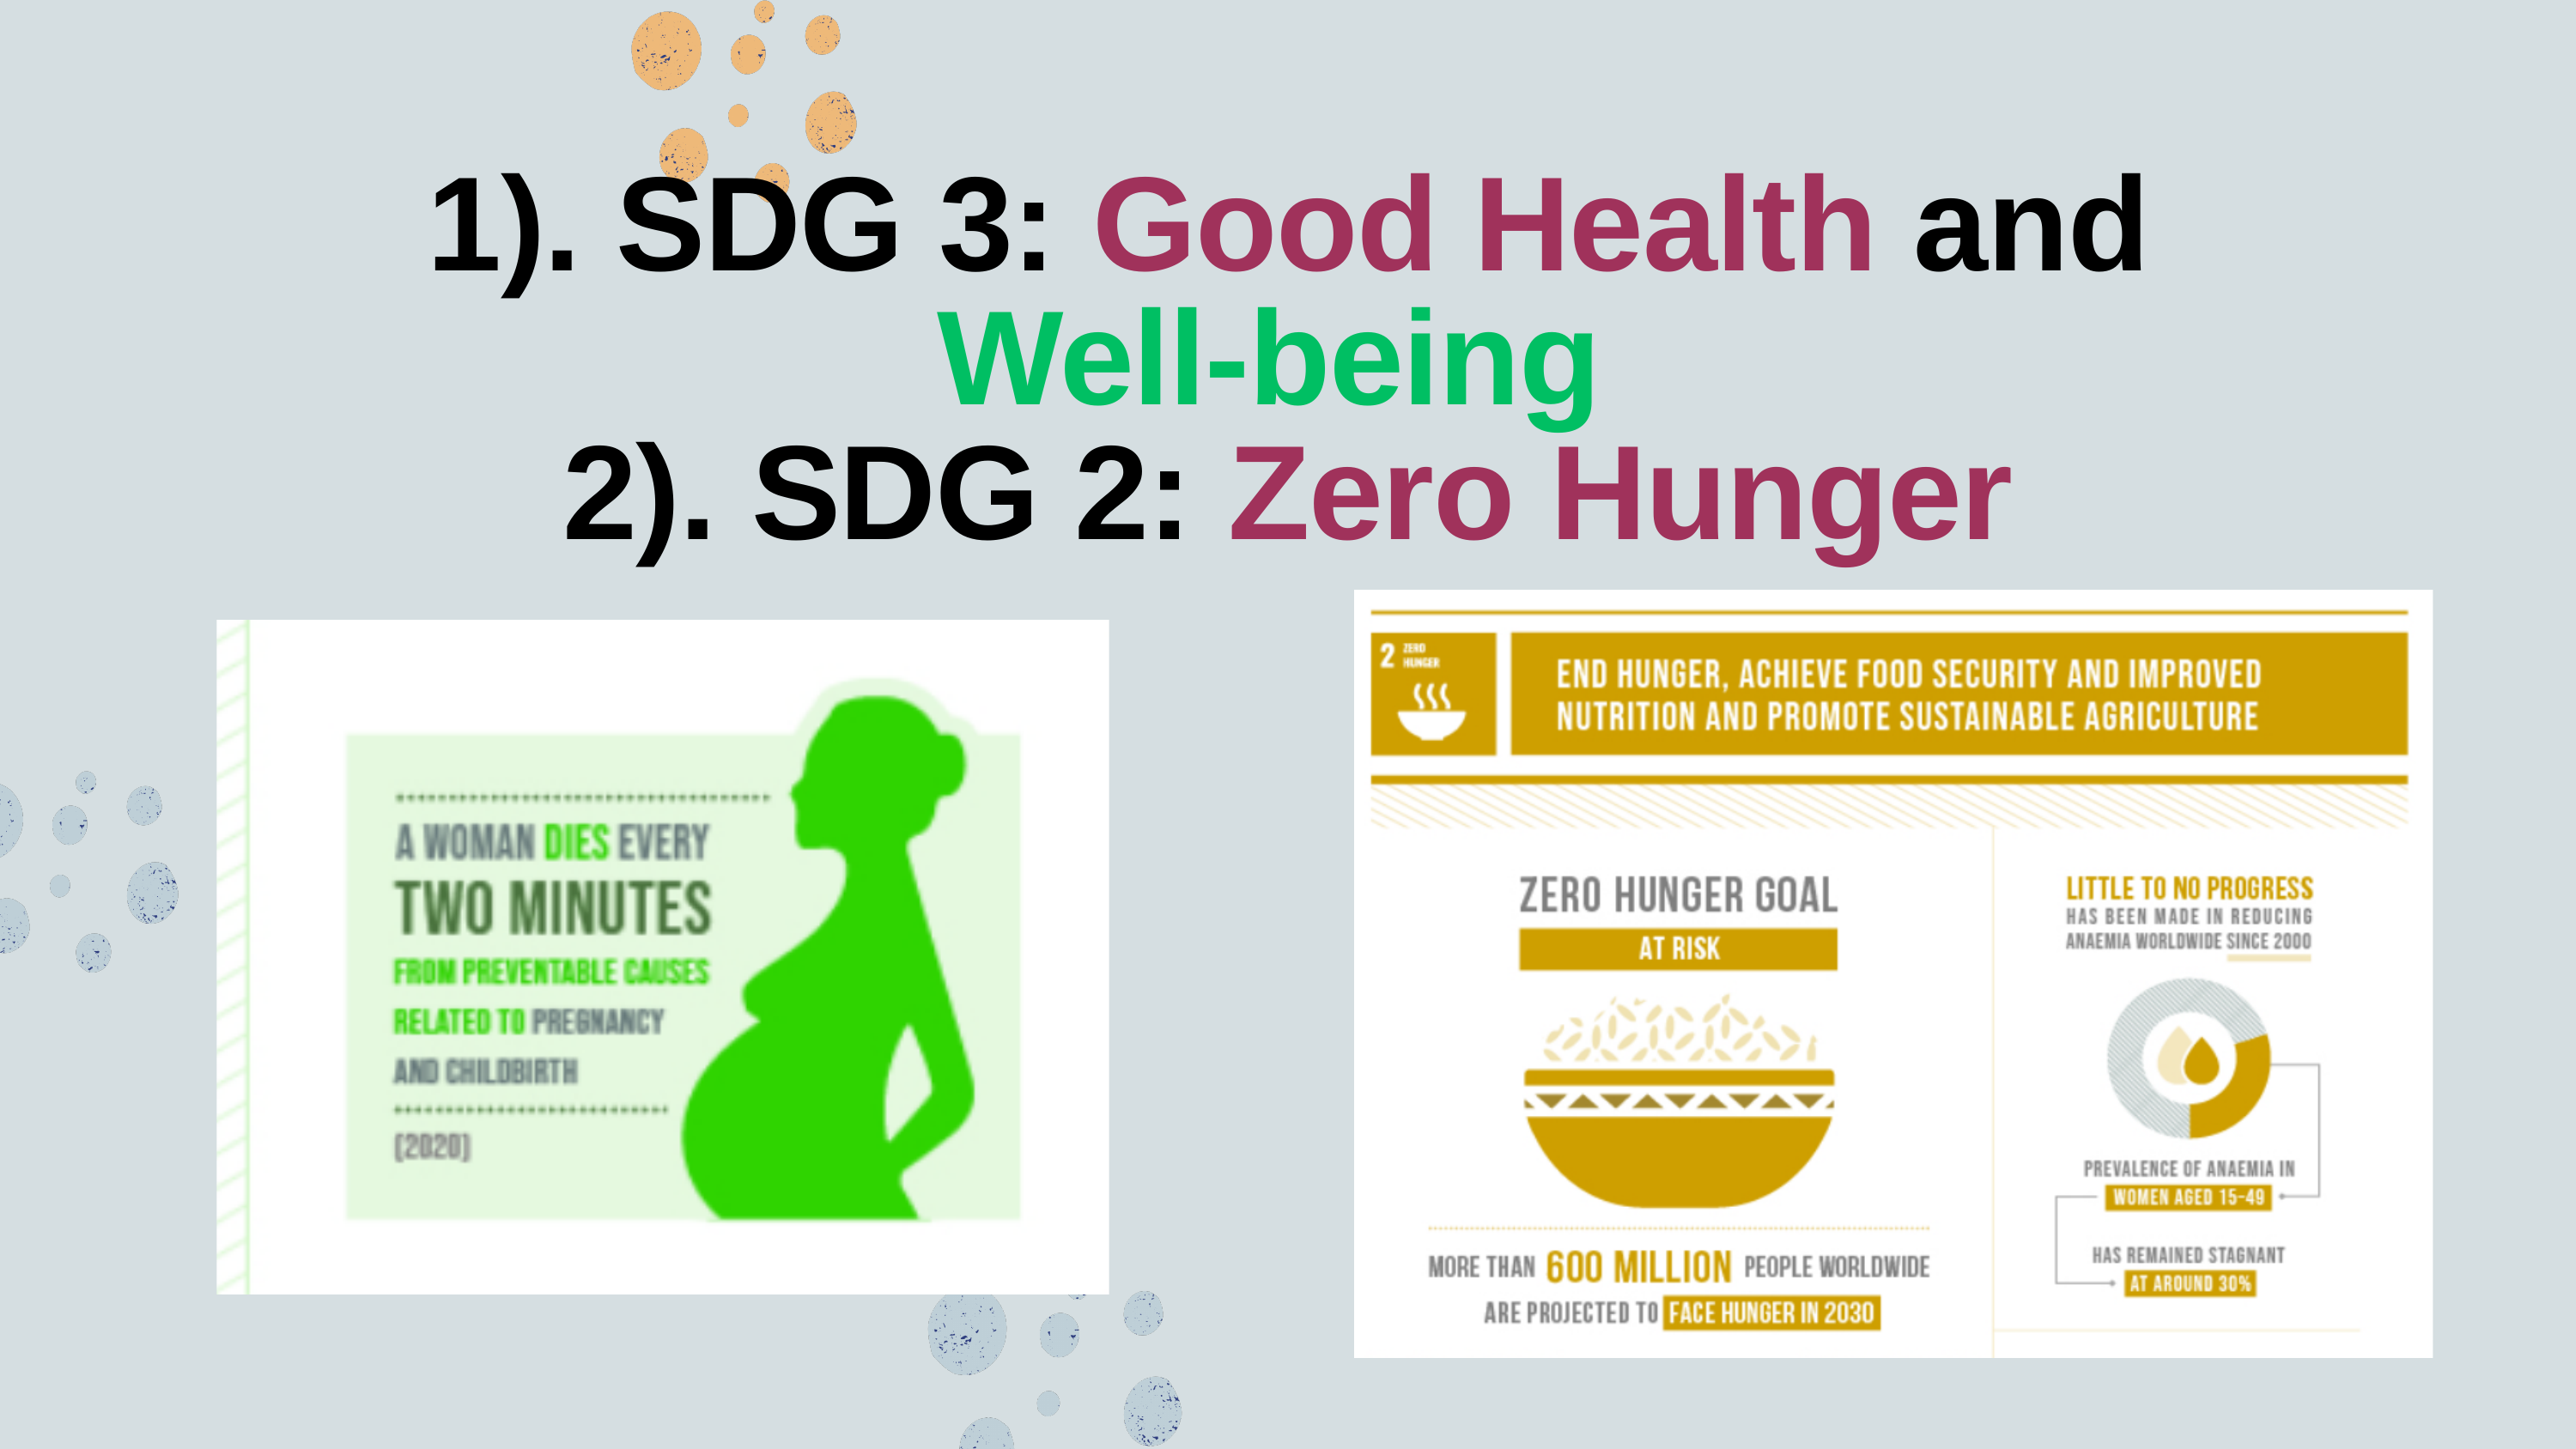

1). SDG 3: Good Health and Well-being
2). SDG 2: Zero Hunger